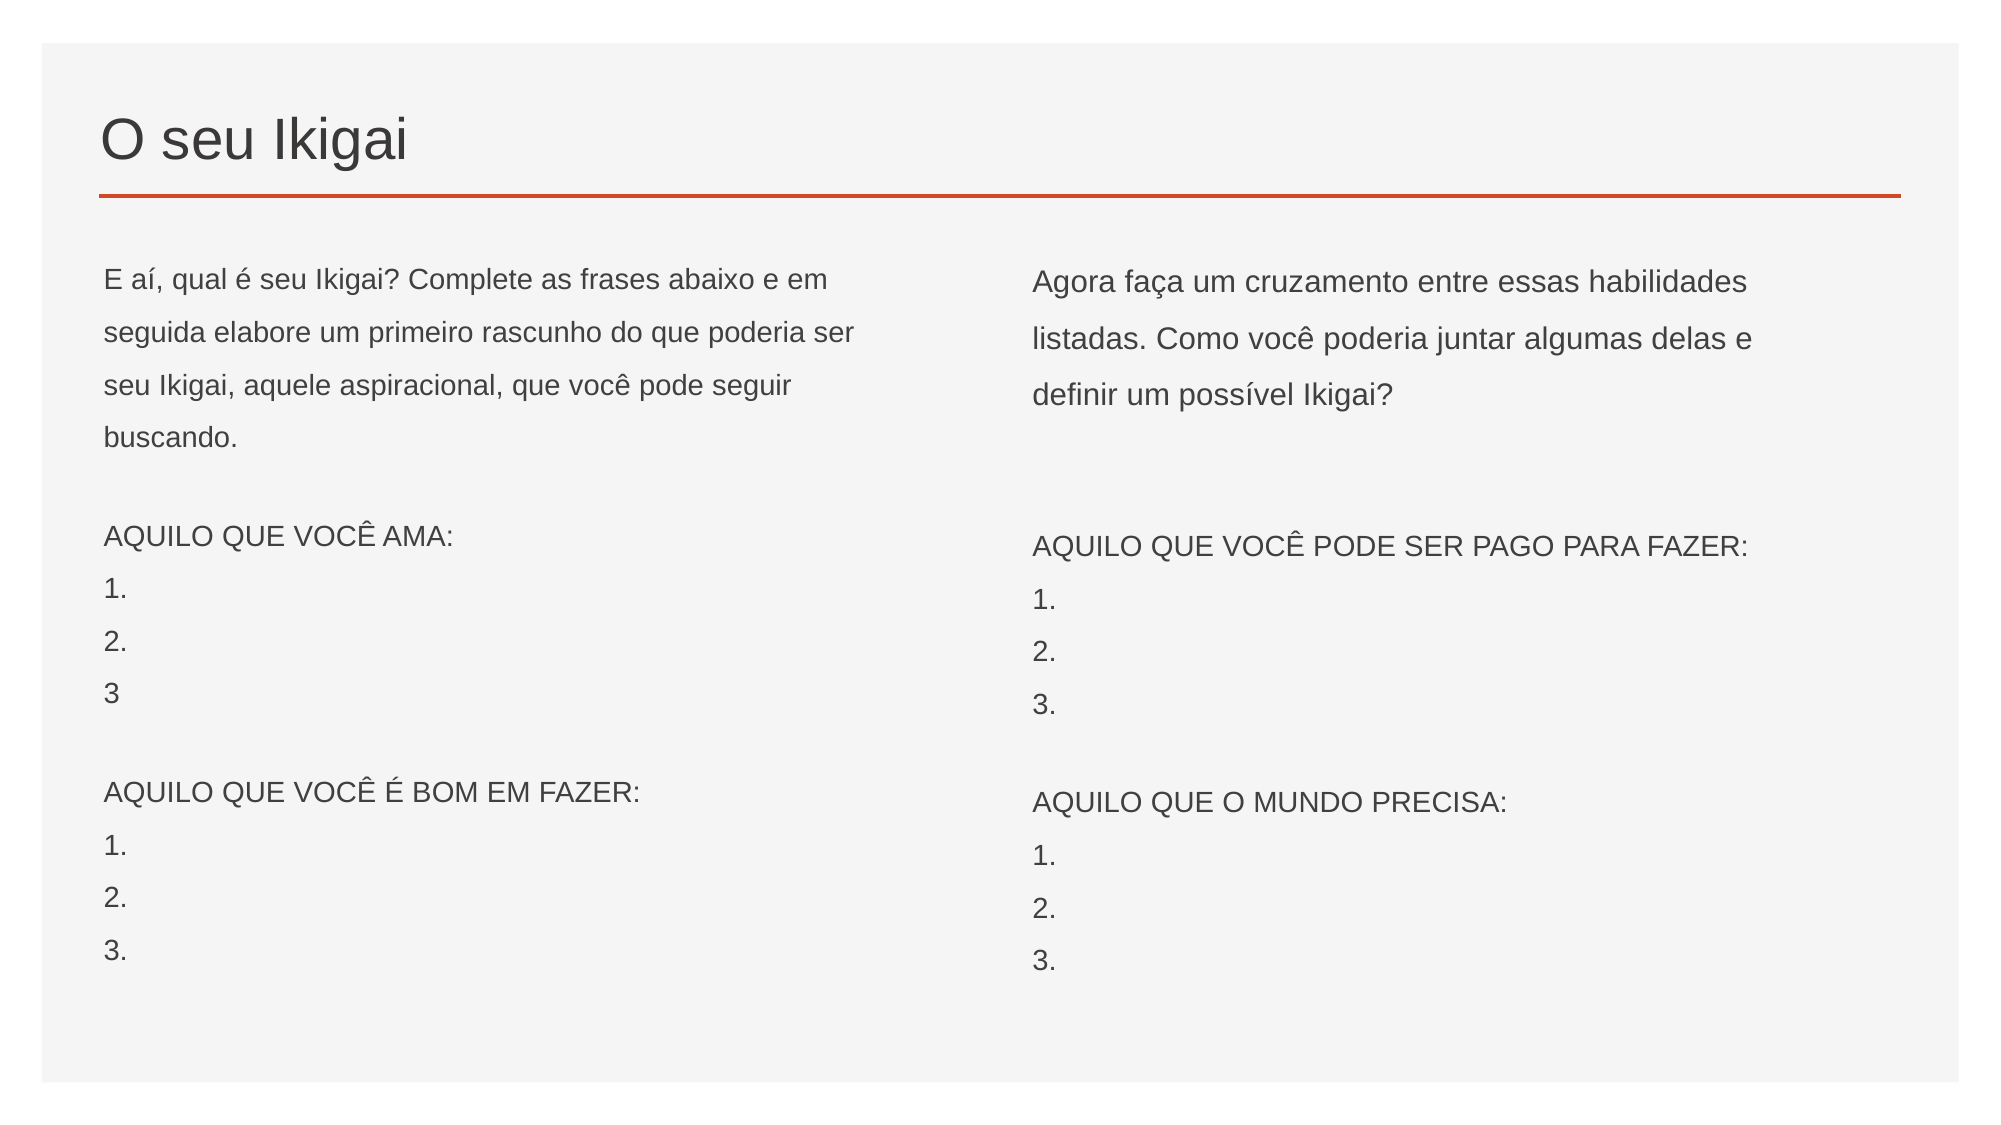

# O seu Ikigai
E aí, qual é seu Ikigai? Complete as frases abaixo e em seguida elabore um primeiro rascunho do que poderia ser seu Ikigai, aquele aspiracional, que você pode seguir buscando.
AQUILO QUE VOCÊ AMA:
1.
2.
3
AQUILO QUE VOCÊ É BOM EM FAZER:
1.
2.
3.

Agora faça um cruzamento entre essas habilidades listadas. Como você poderia juntar algumas delas e definir um possível Ikigai?
AQUILO QUE VOCÊ PODE SER PAGO PARA FAZER:
1.
2.
3.
AQUILO QUE O MUNDO PRECISA:
1.
2.
3.